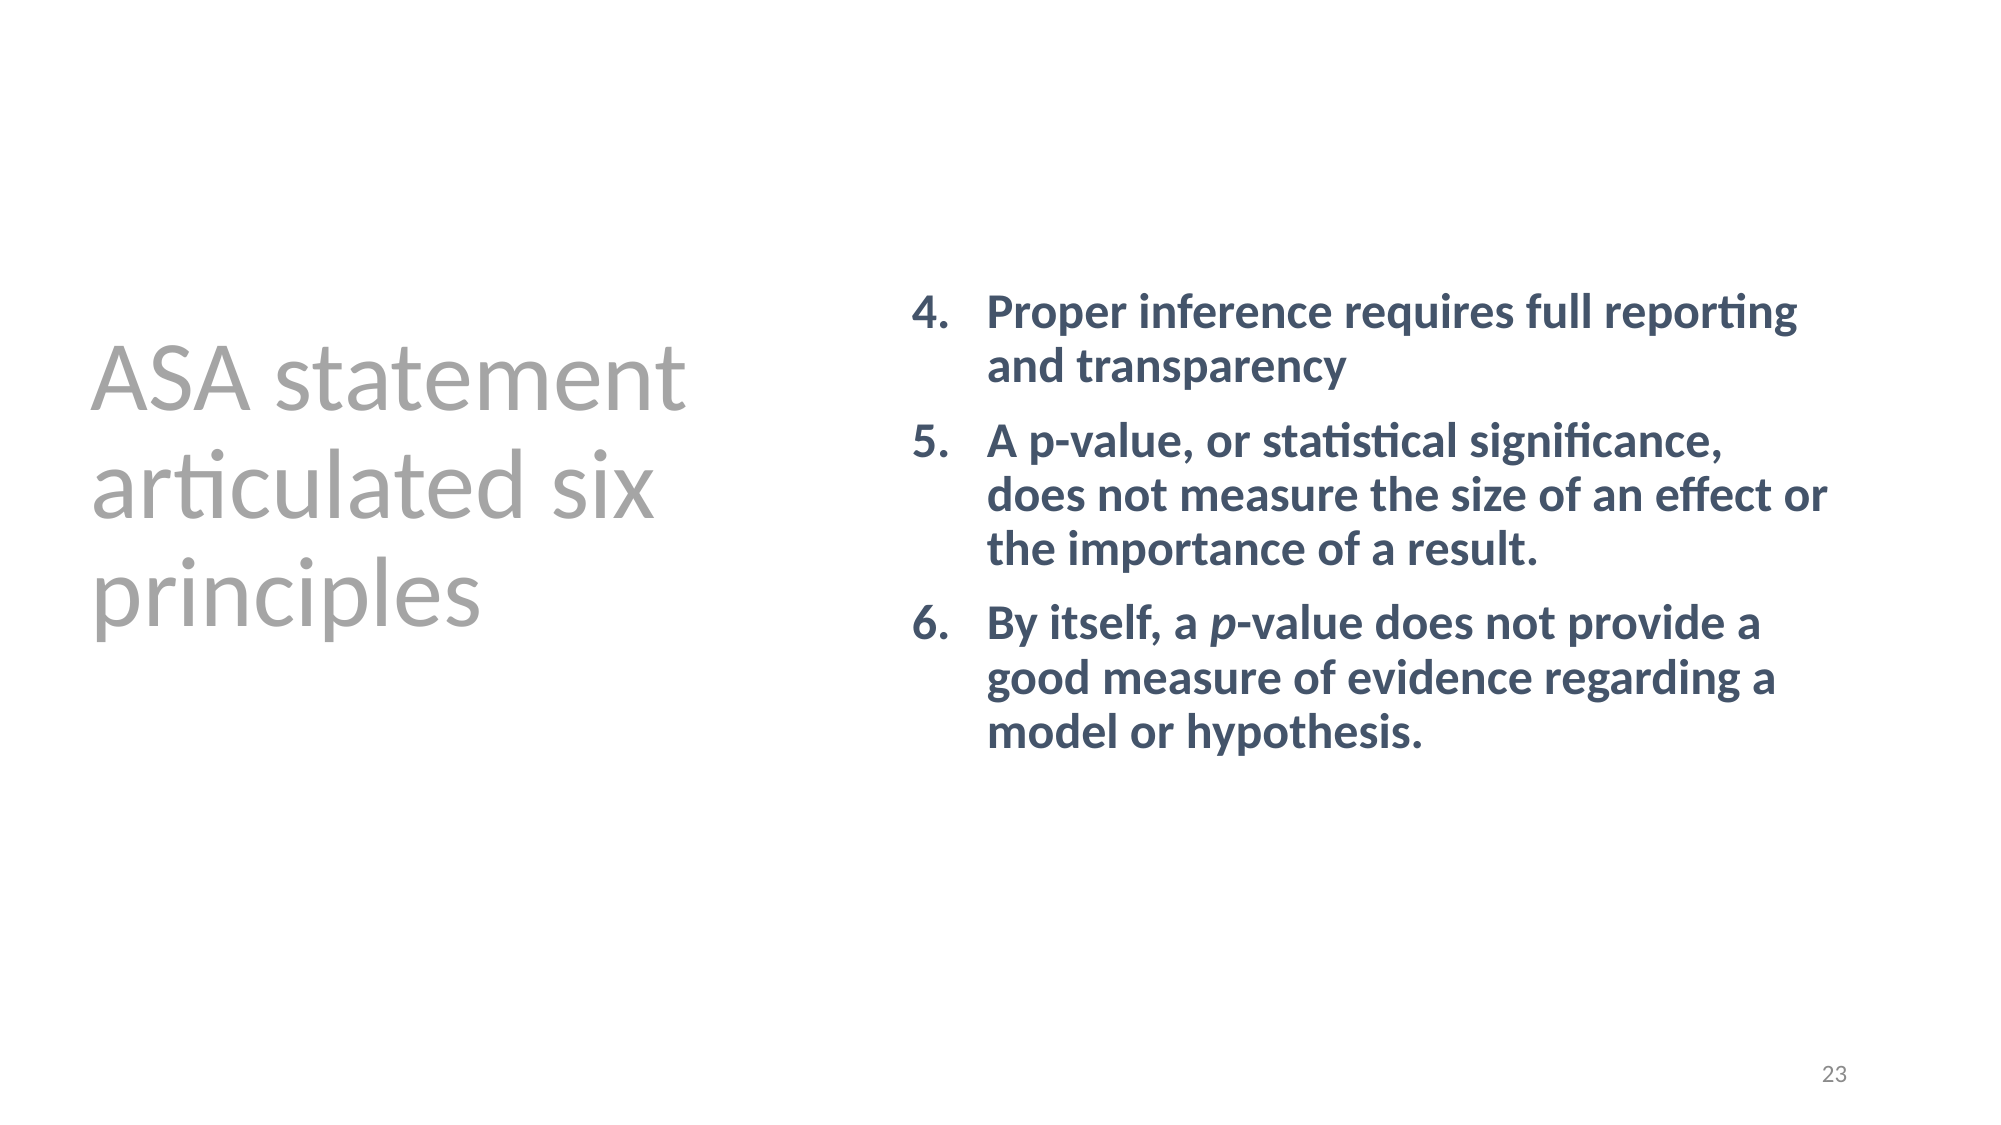

Proper inference requires full reporting and transparency
A p-value, or statistical significance, does not measure the size of an effect or the importance of a result.
By itself, a p-value does not provide a good measure of evidence regarding a model or hypothesis.

ASA statement articulated six principles
23